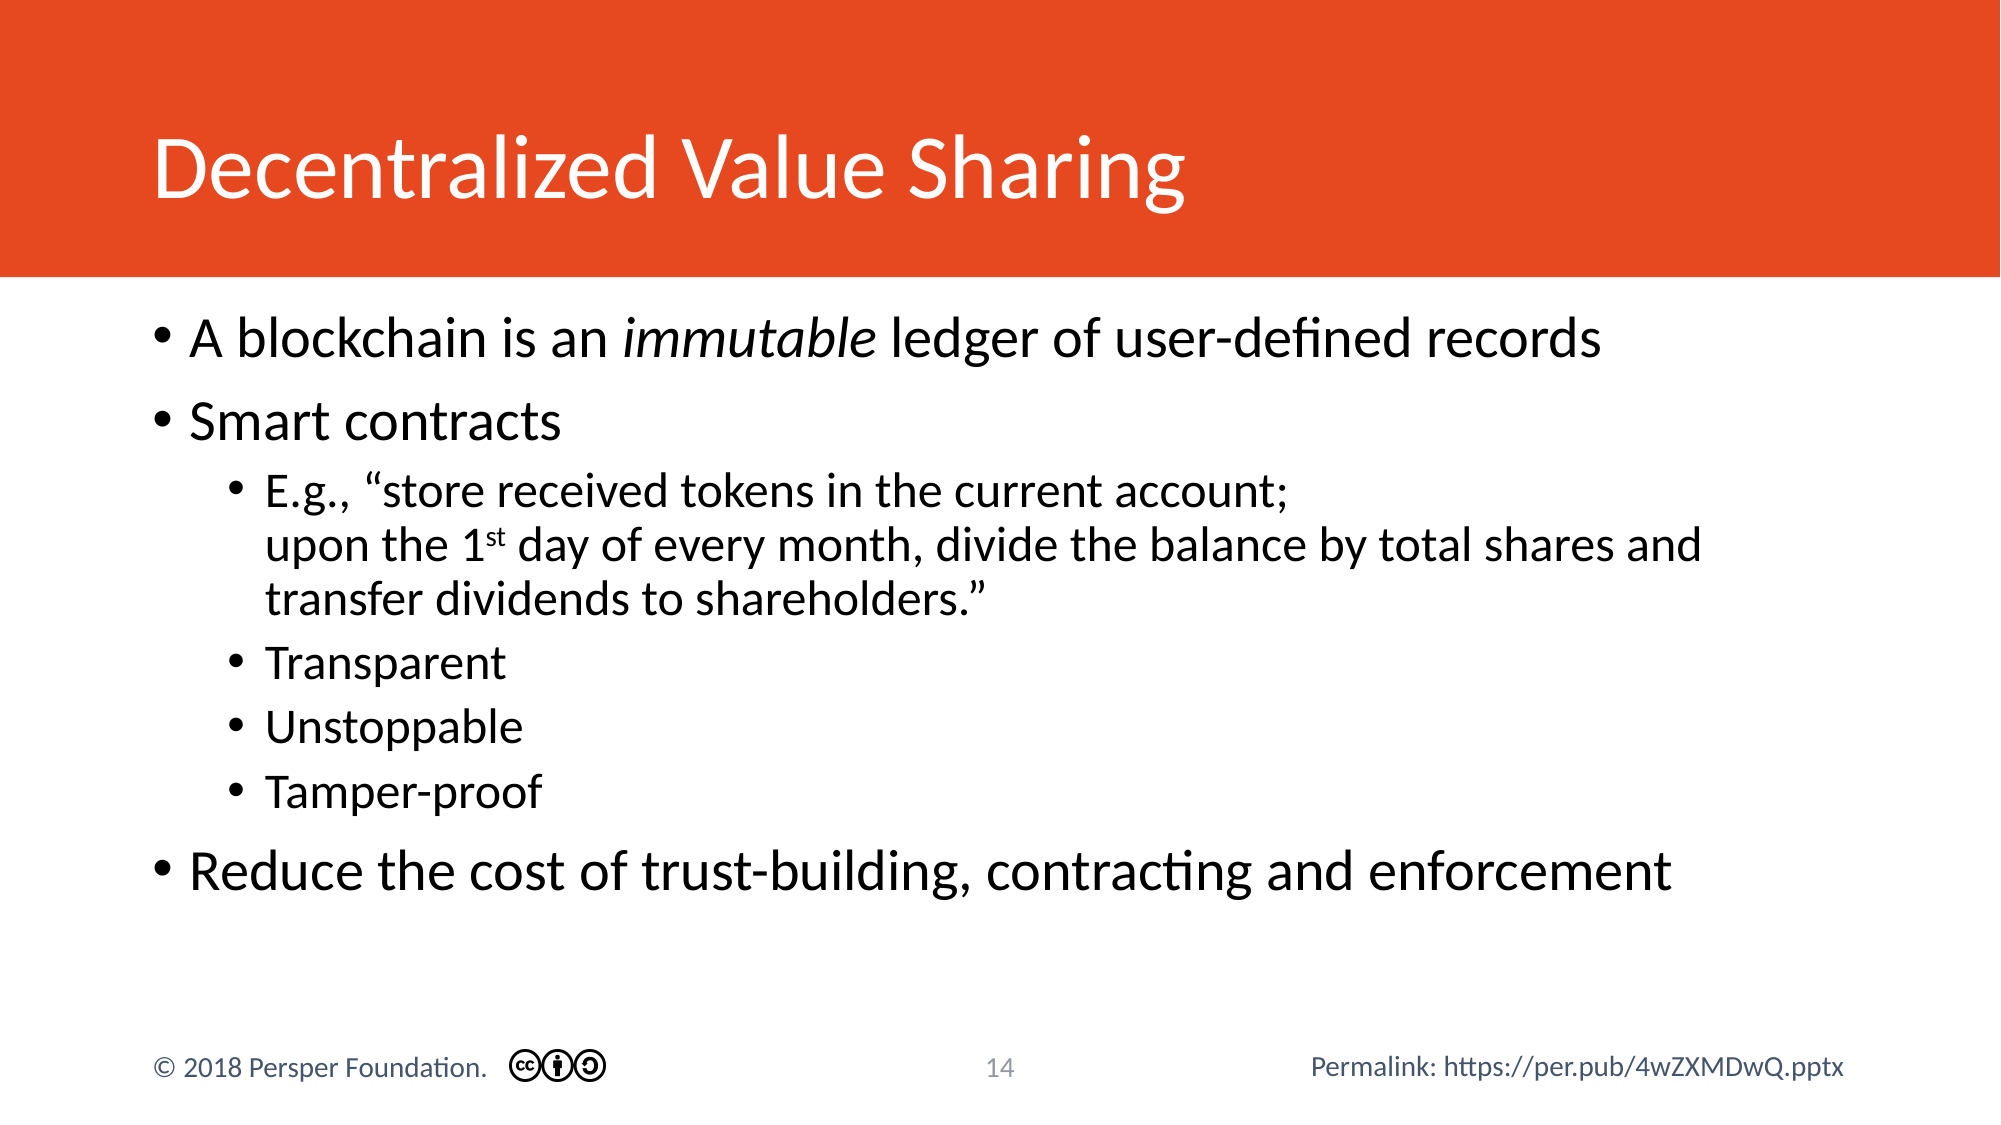

# Decentralized Value Sharing
A blockchain is an immutable ledger of user-defined records
Smart contracts
E.g., “store received tokens in the current account;
upon the 1st day of every month, divide the balance by total shares and transfer dividends to shareholders.”
Transparent
Unstoppable
Tamper-proof
Reduce the cost of trust-building, contracting and enforcement

14
© 2018 Persper Foundation.